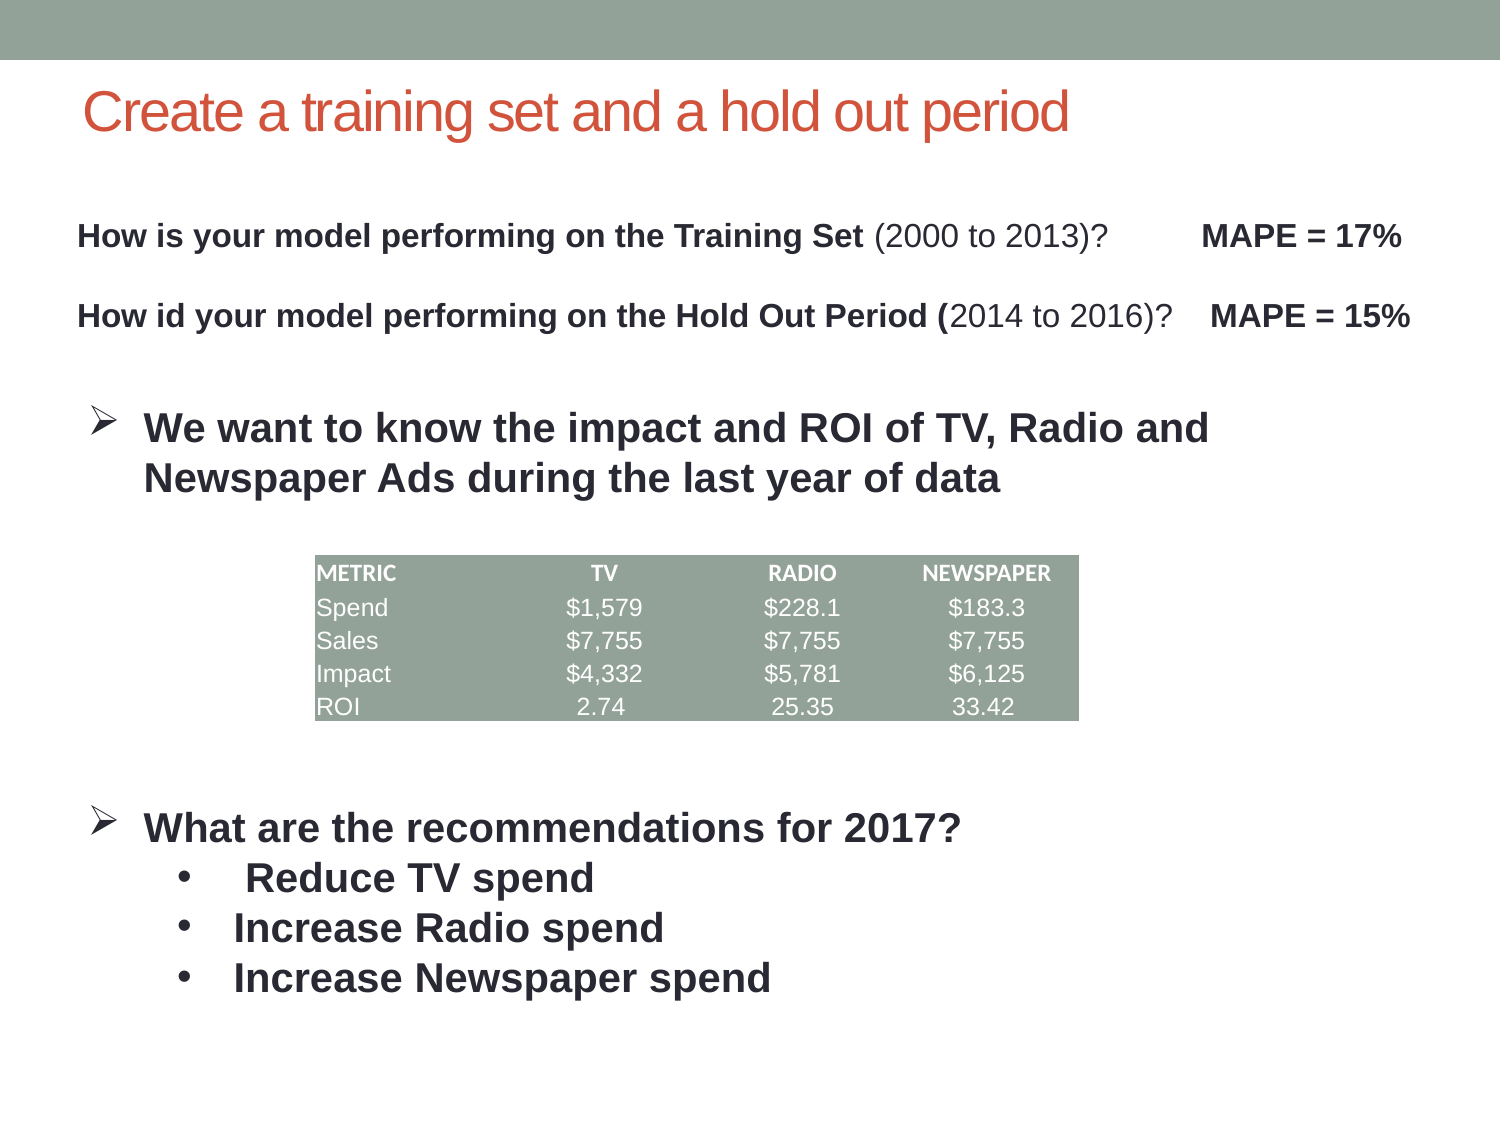

# Create a training set and a hold out period
How is your model performing on the Training Set (2000 to 2013)?          MAPE = 17%

How id your model performing on the Hold Out Period (2014 to 2016)?    MAPE = 15%

We want to know the impact and ROI of TV, Radio and Newspaper Ads during the last year of data

What are the recommendations for 2017?
 Reduce TV spend
Increase Radio spend
Increase Newspaper spend

| METRIC | TV | RADIO | NEWSPAPER |
| --- | --- | --- | --- |
| Spend | $1,579 | $228.1 | $183.3 |
| Sales | $7,755 | $7,755 | $7,755 |
| Impact | $4,332 | $5,781 | $6,125 |
| ROI | 2.74 | 25.35 | 33.42 |
41